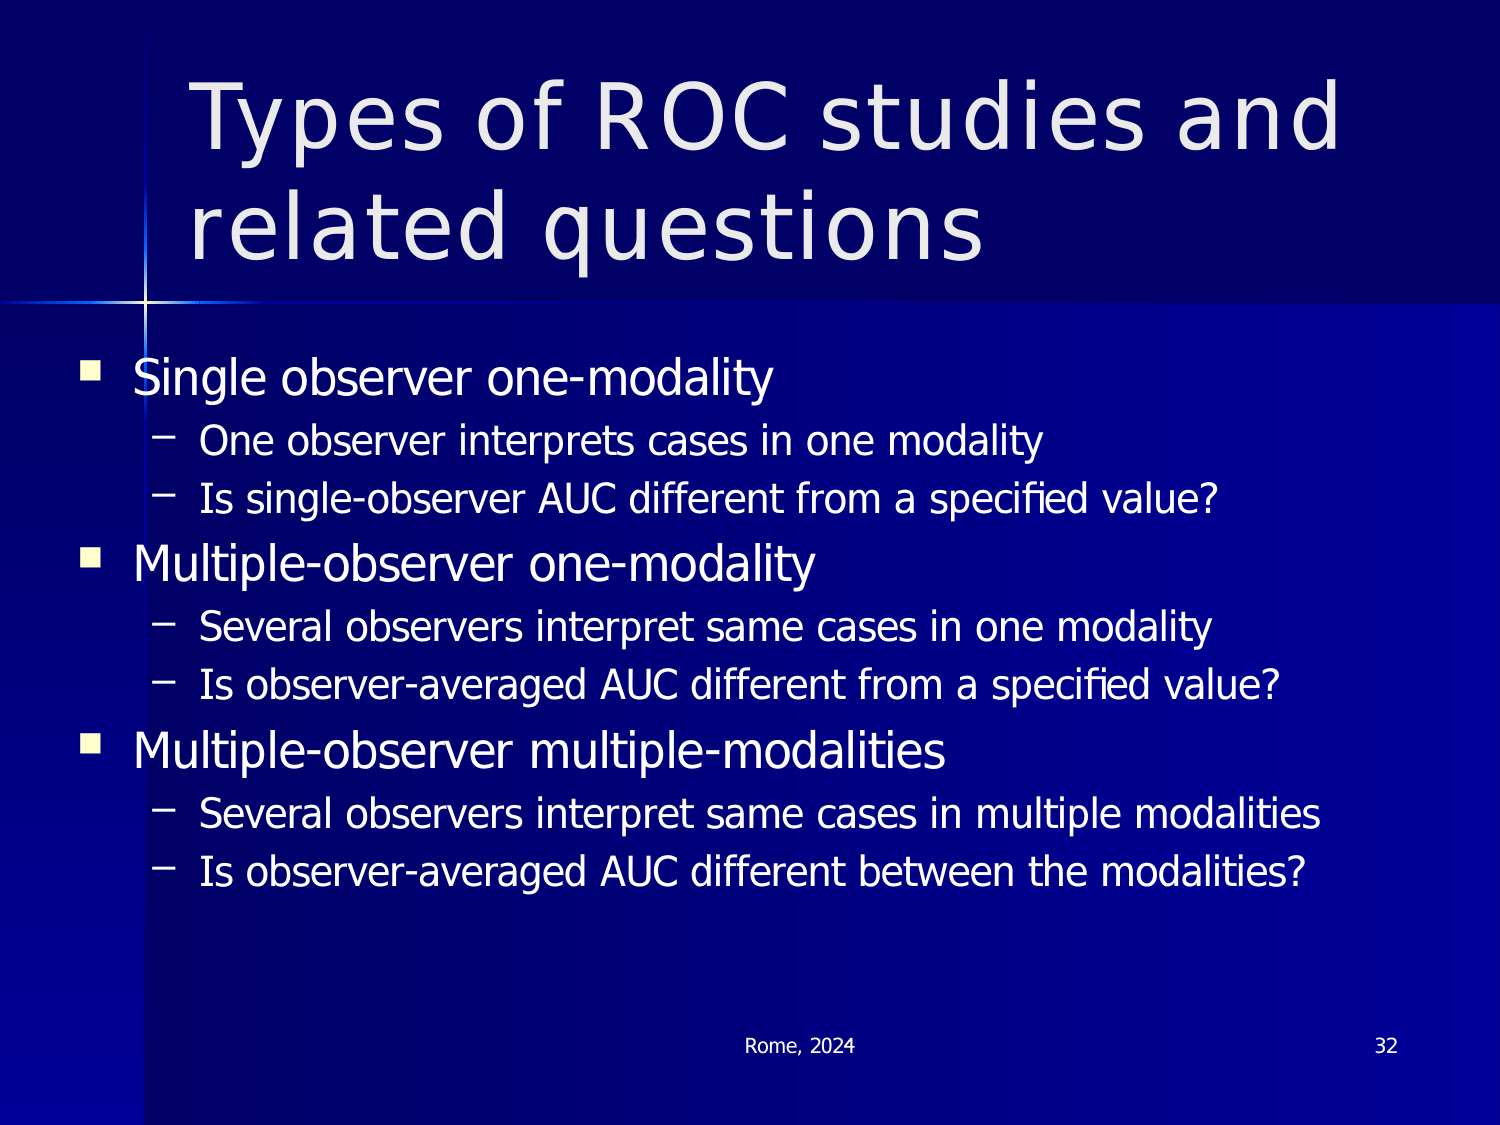

# Types of ROC studies and related questions
Single observer one-modality
One observer interprets cases in one modality
Is single-observer AUC different from a specified value?
Multiple-observer one-modality
Several observers interpret same cases in one modality
Is observer-averaged AUC different from a specified value?
Multiple-observer multiple-modalities
Several observers interpret same cases in multiple modalities
Is observer-averaged AUC different between the modalities?

Rome, 2024
32